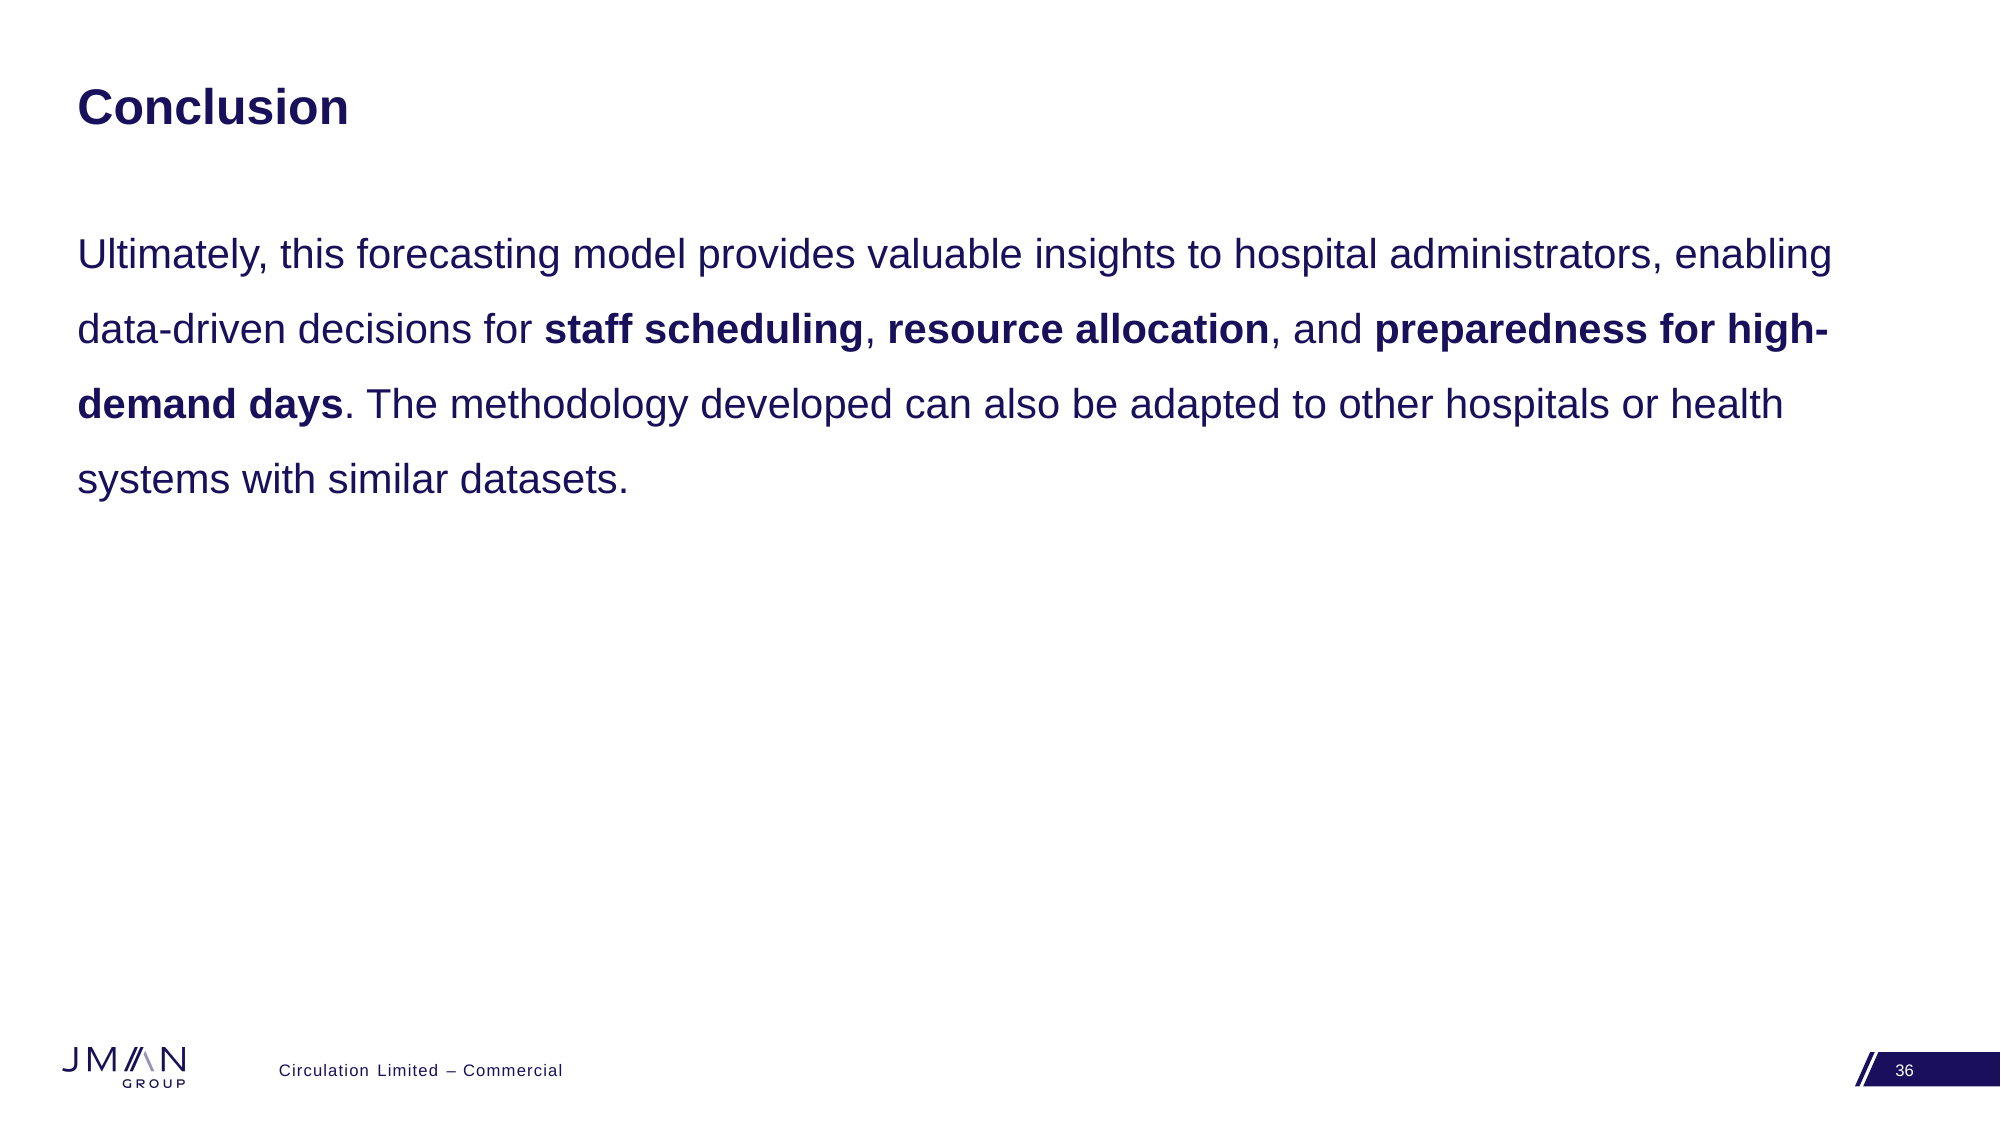

# Conclusion
Ultimately, this forecasting model provides valuable insights to hospital administrators, enabling data-driven decisions for staff scheduling, resource allocation, and preparedness for high-demand days. The methodology developed can also be adapted to other hospitals or health systems with similar datasets.